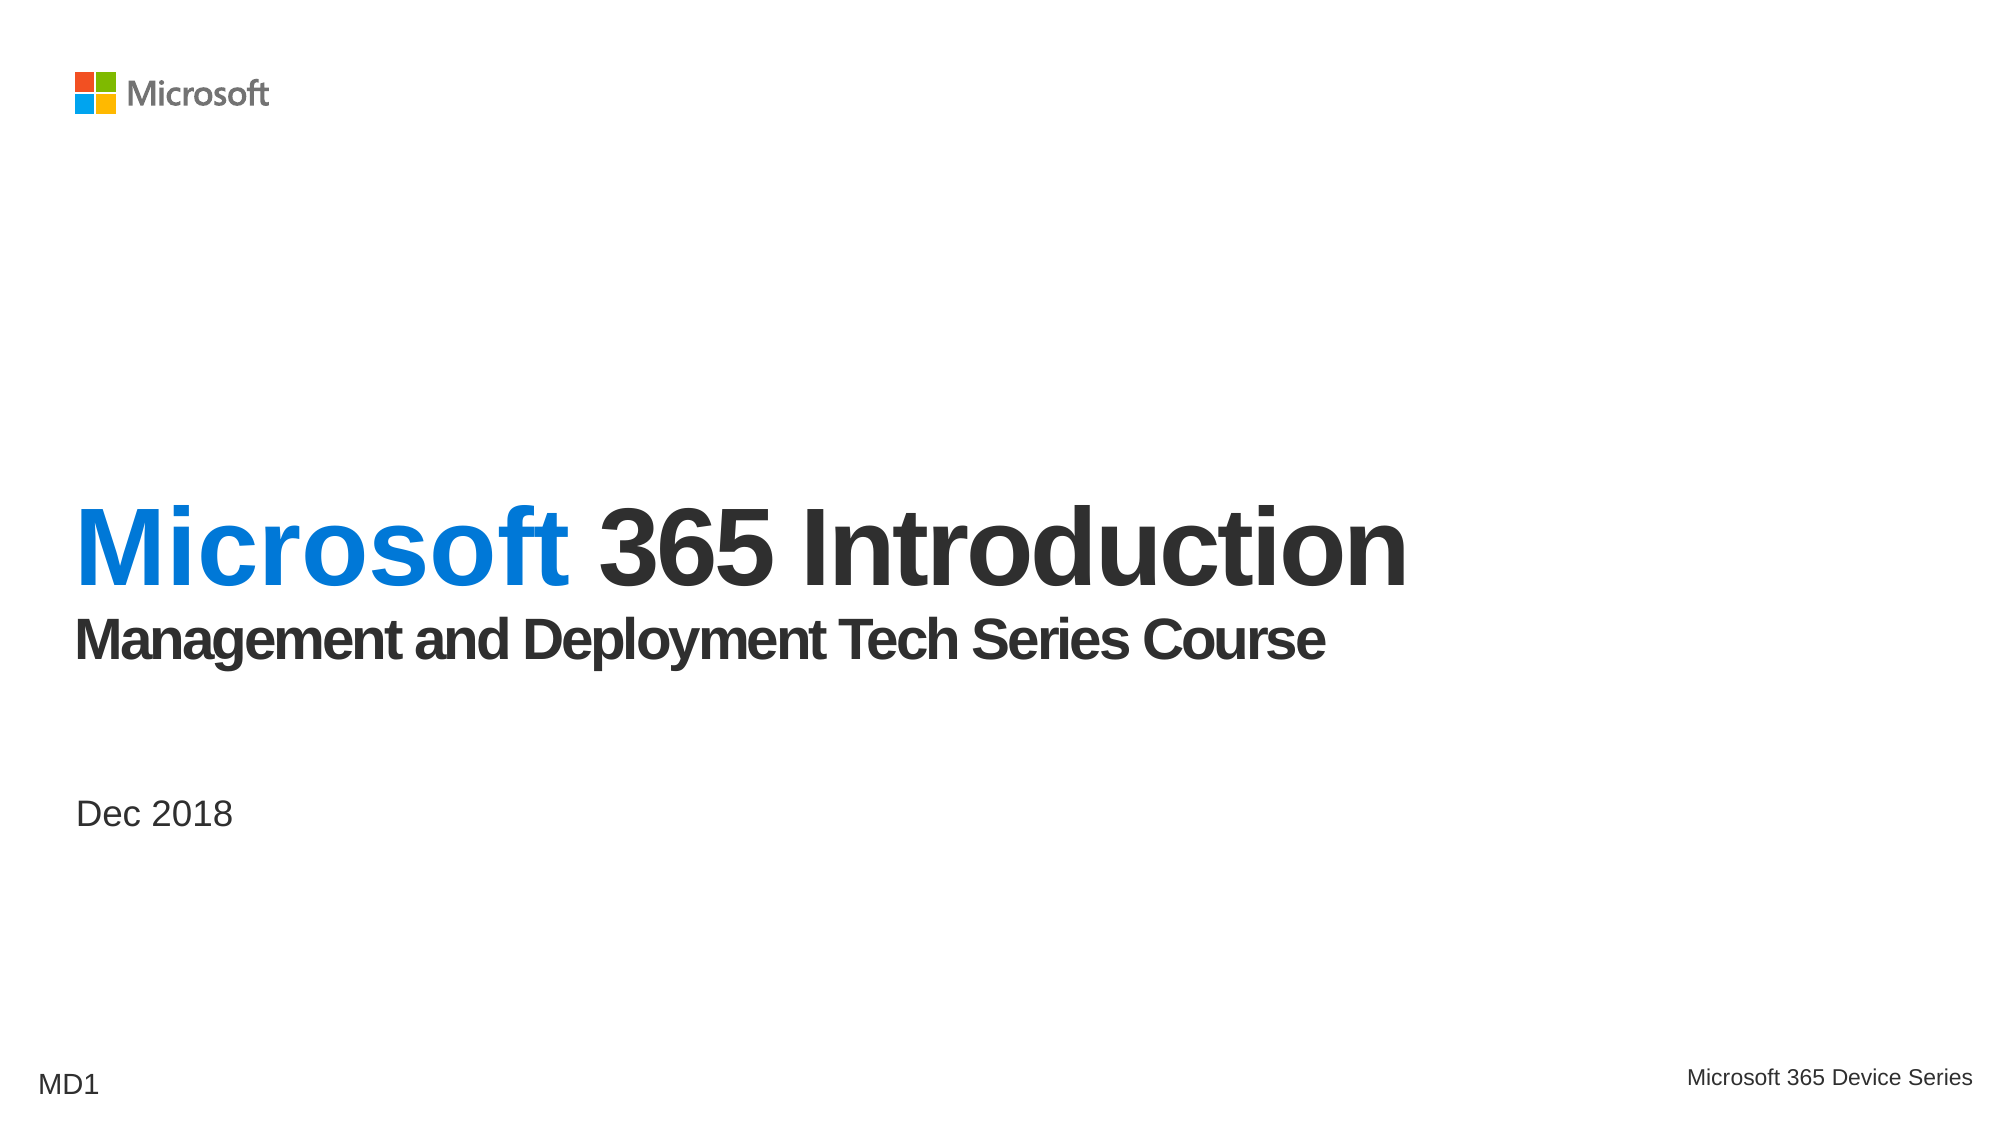

# Microsoft 365 Introduction Management and Deployment Tech Series Course
Dec 2018
MD1
Microsoft 365 Device Series